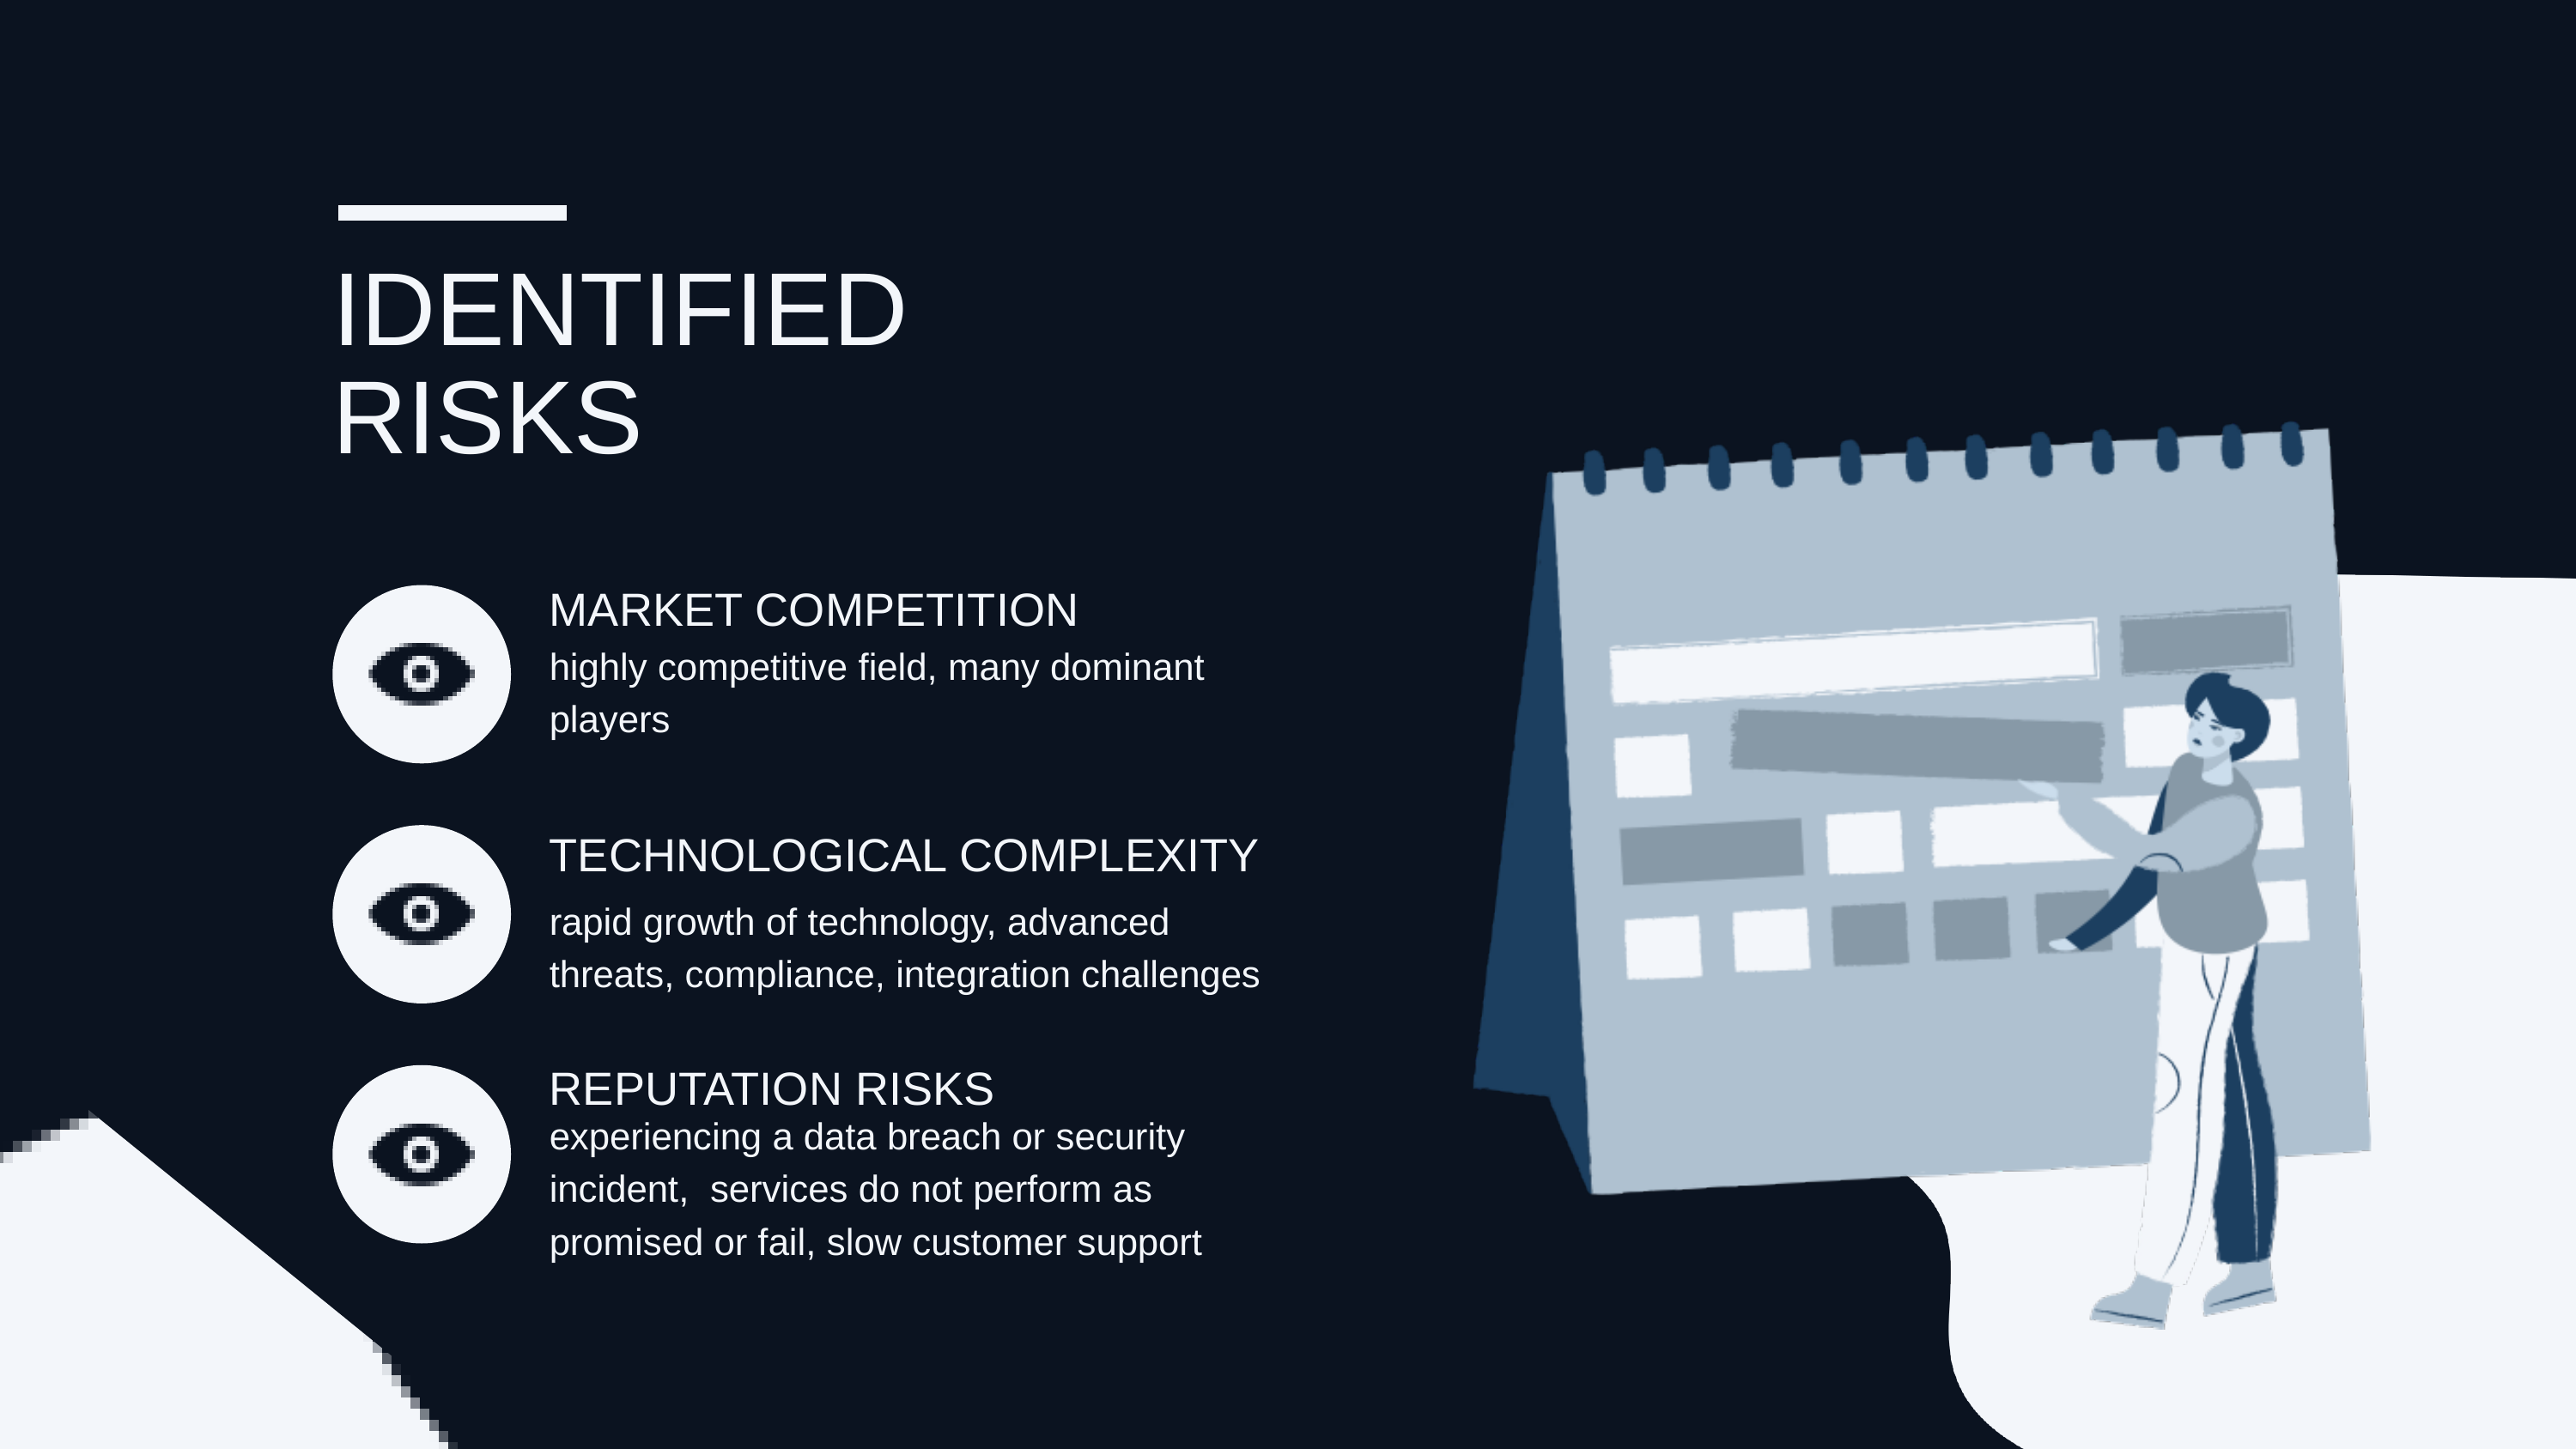

IDENTIFIED RISKS

MARKET COMPETITION
highly competitive field, many dominant players

TECHNOLOGICAL COMPLEXITY

rapid growth of technology, advanced threats, compliance, integration challenges

REPUTATION RISKS
experiencing a data breach or security incident,  services do not perform as promised or fail, slow customer support